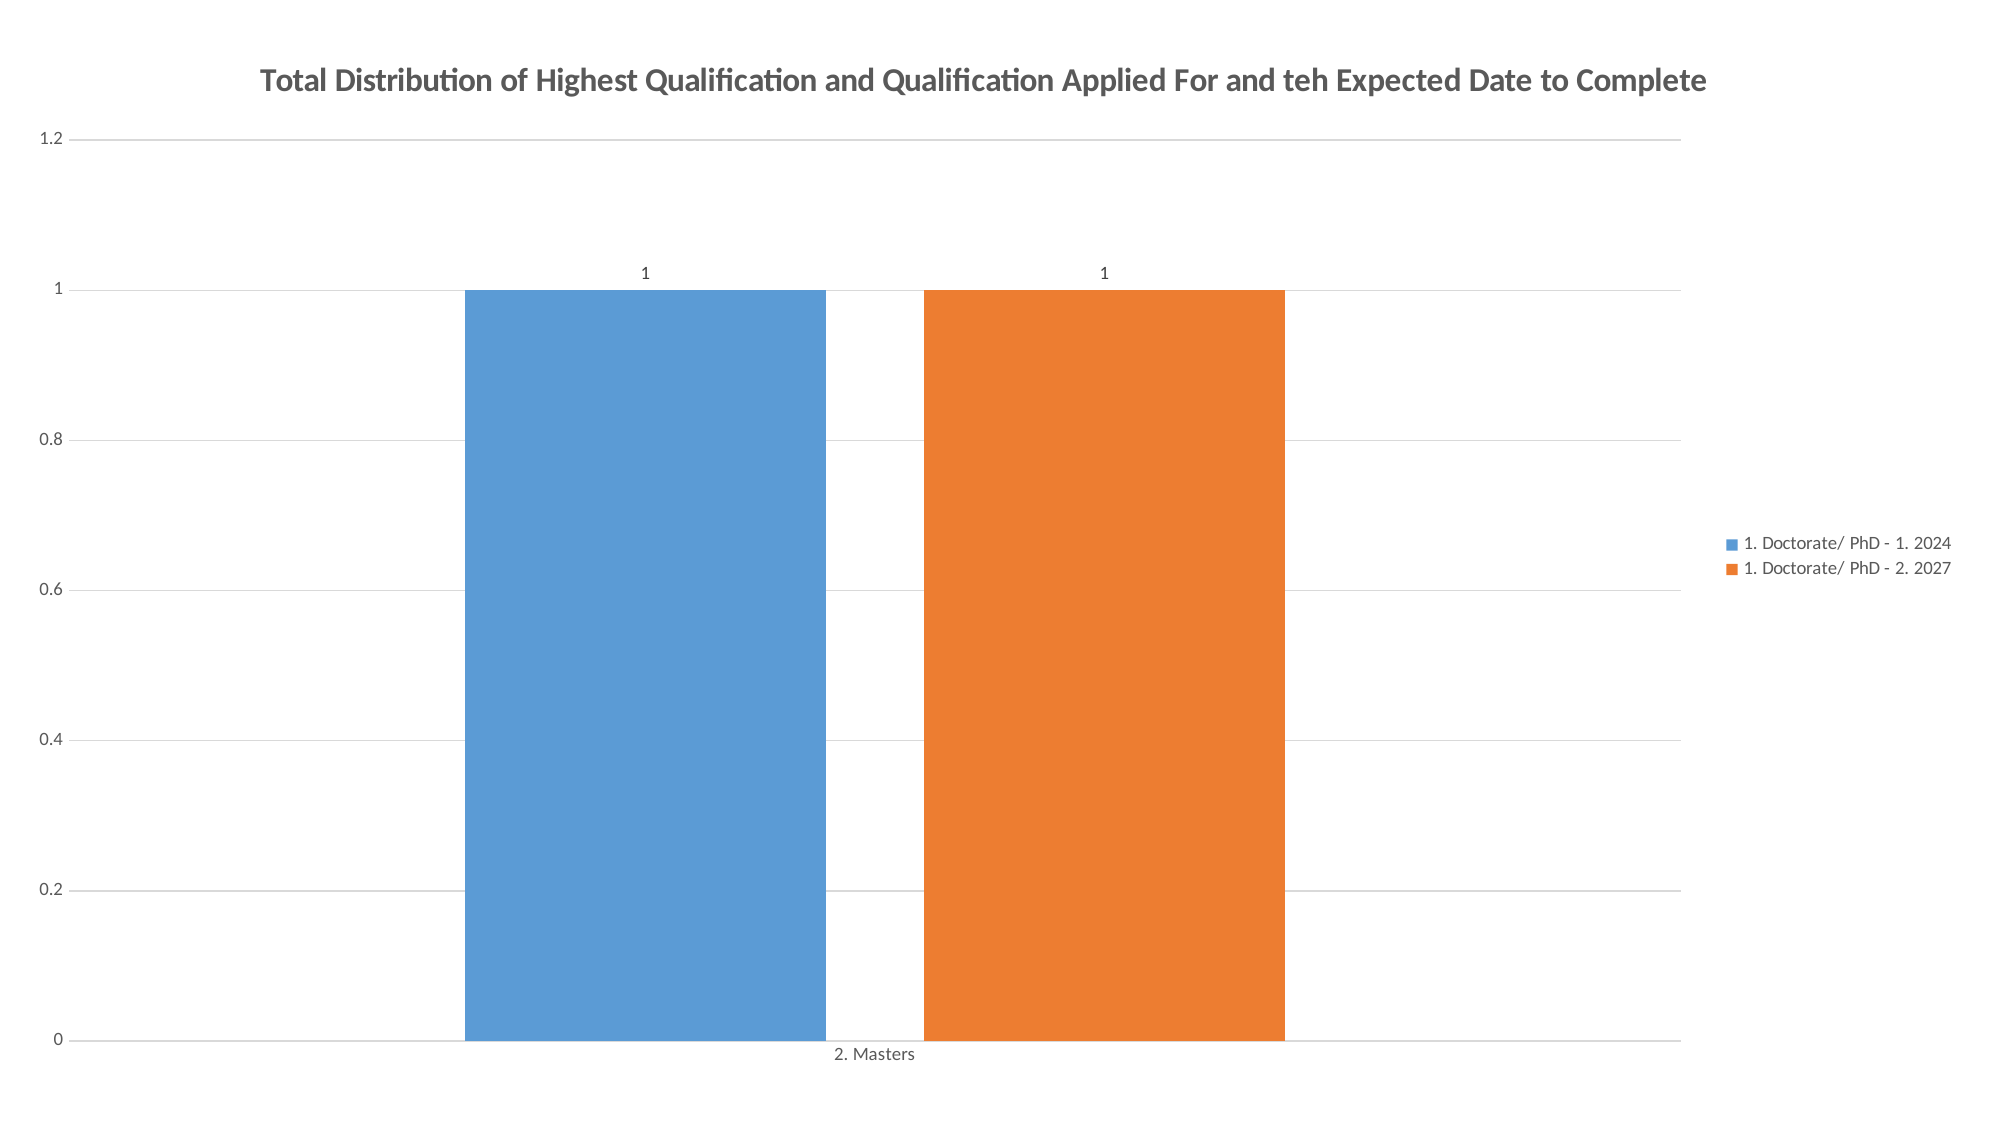

### Chart: Total Distribution of Highest Qualification and Qualification Applied For and teh Expected Date to Complete

| Category | 1. Doctorate/ PhD - 1. 2024 | 1. Doctorate/ PhD - 2. 2027 |
|---|---|---|
| 2. Masters | 1.0 | 1.0 |